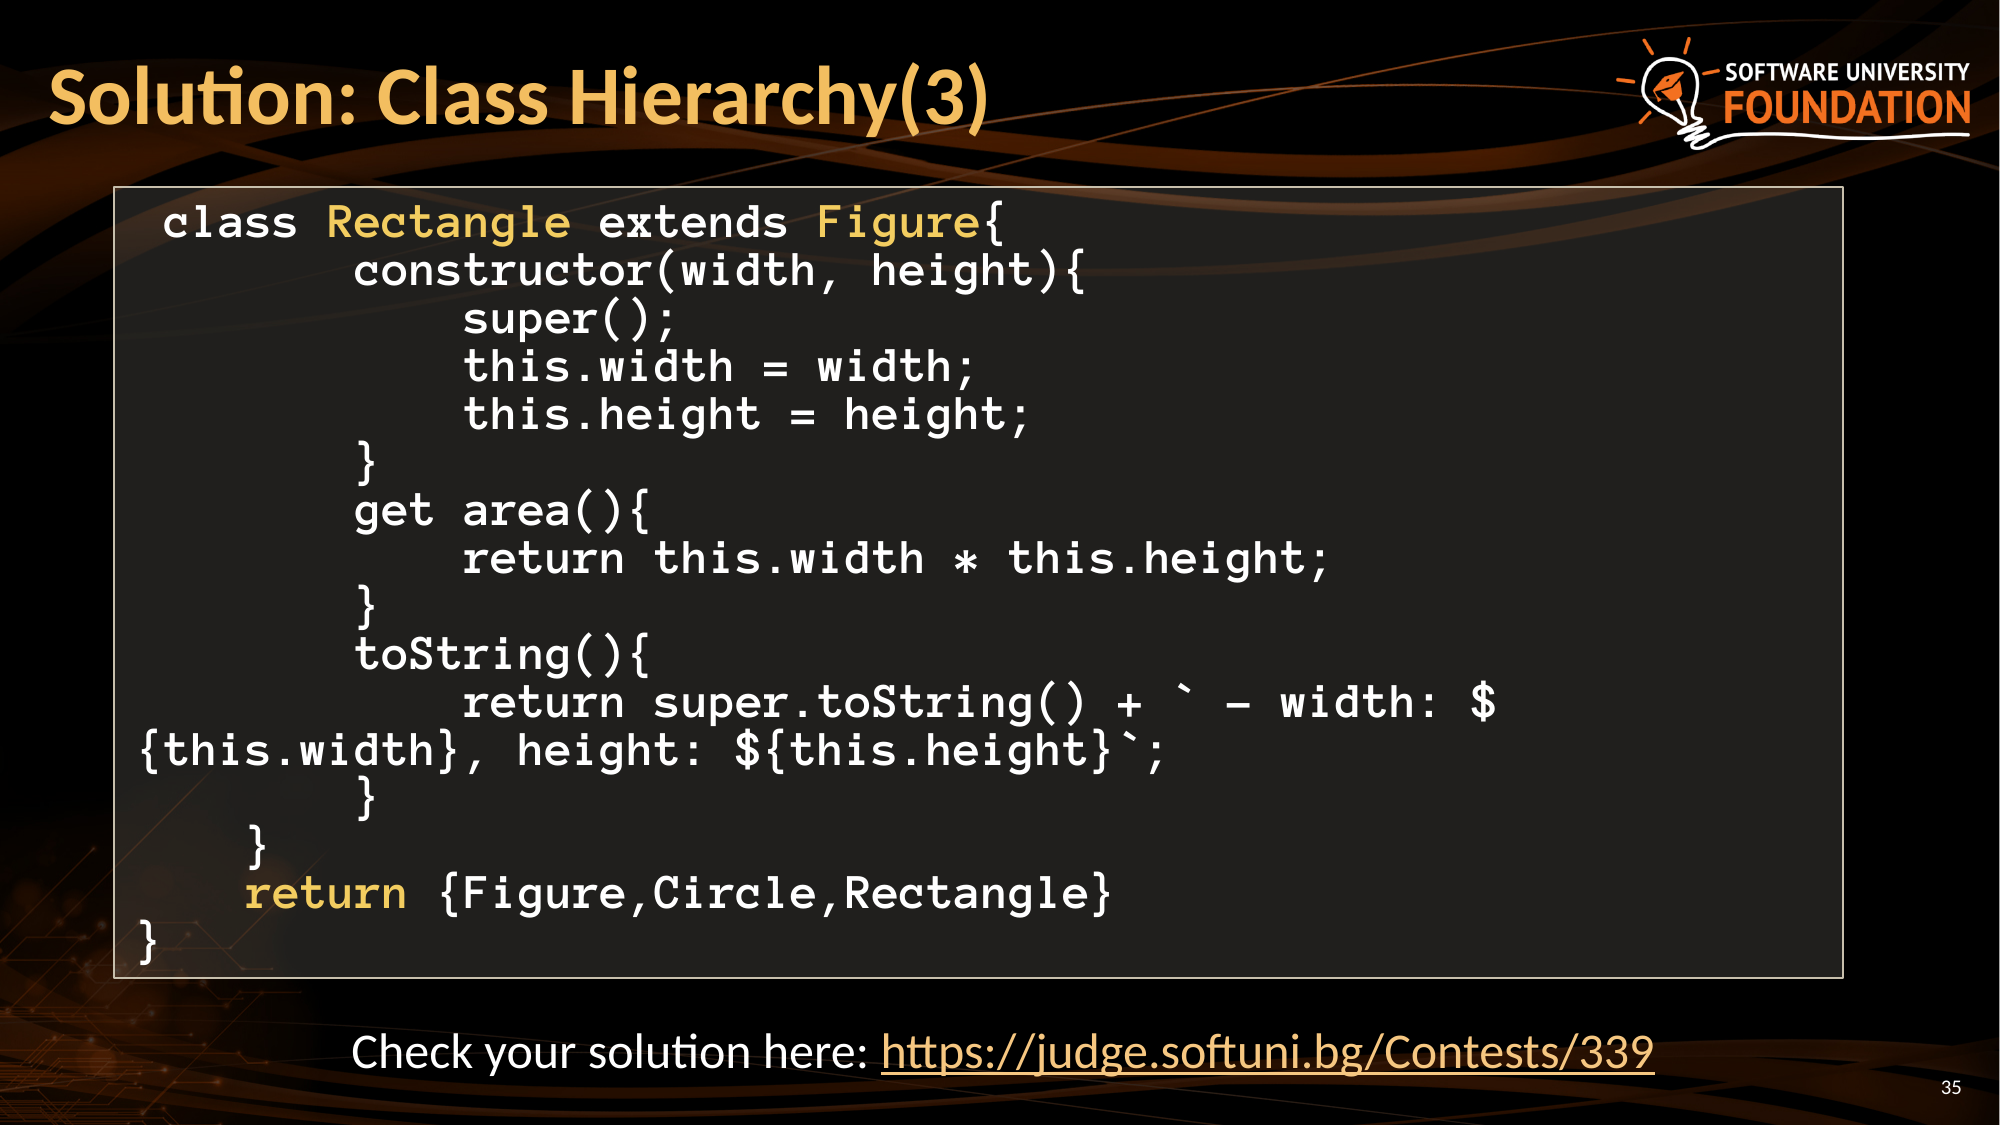

# Solution: Class Hierarchy(3)
 class Rectangle extends Figure{
        constructor(width, height){
            super();
            this.width = width;
            this.height = height;
        }
        get area(){
            return this.width * this.height;
        }
        toString(){
            return super.toString() + ` - width: ${this.width}, height: ${this.height}`;
        }
    }
    return {Figure,Circle,Rectangle}
}
Check your solution here: https://judge.softuni.bg/Contests/339
35